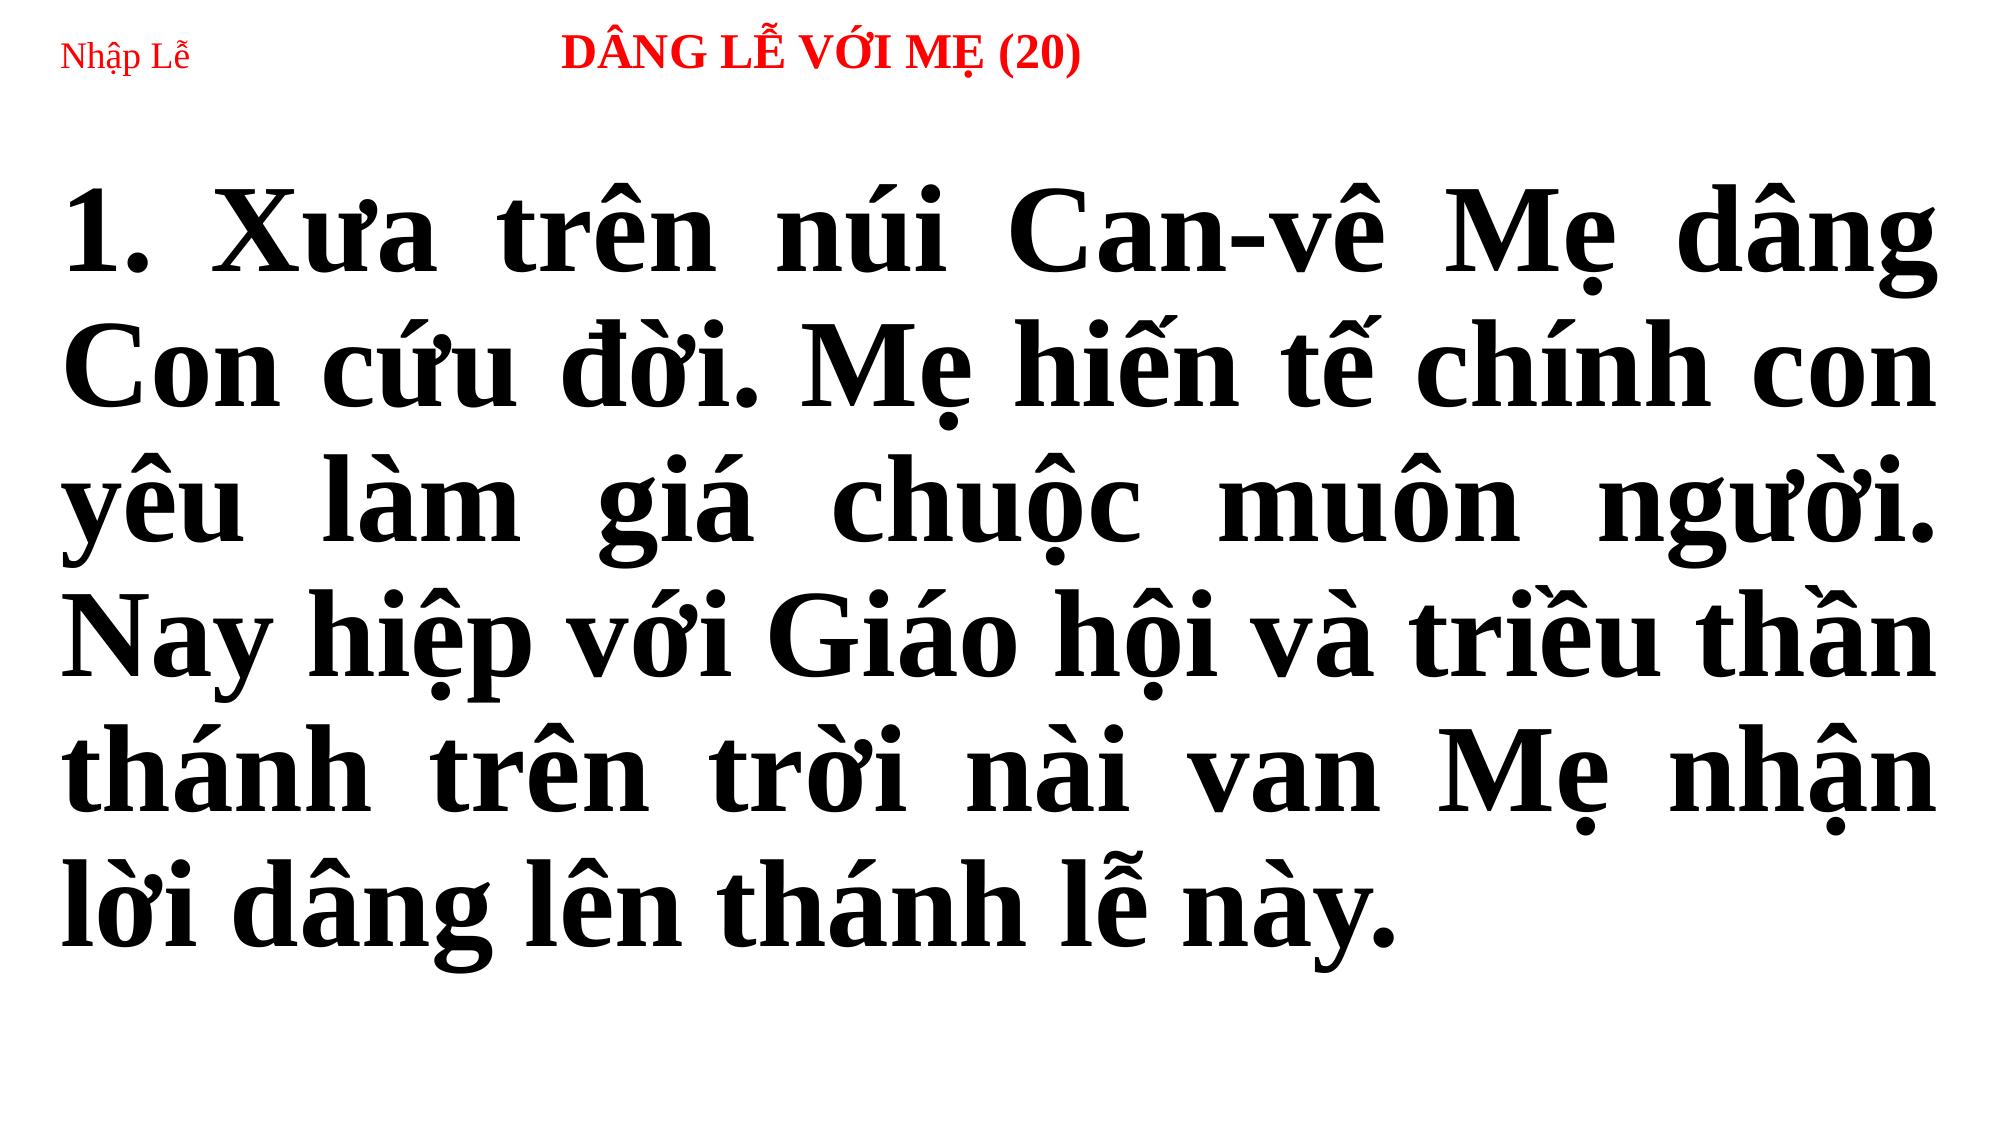

# Nhập Lễ                                       DÂNG LỄ VỚI MẸ (20)
1. Xưa trên núi Can-vê Mẹ dâng Con cứu đời. Mẹ hiến tế chính con yêu làm giá chuộc muôn người. Nay hiệp với Giáo hội và triều thần thánh trên trời nài van Mẹ nhận lời dâng lên thánh lễ này.